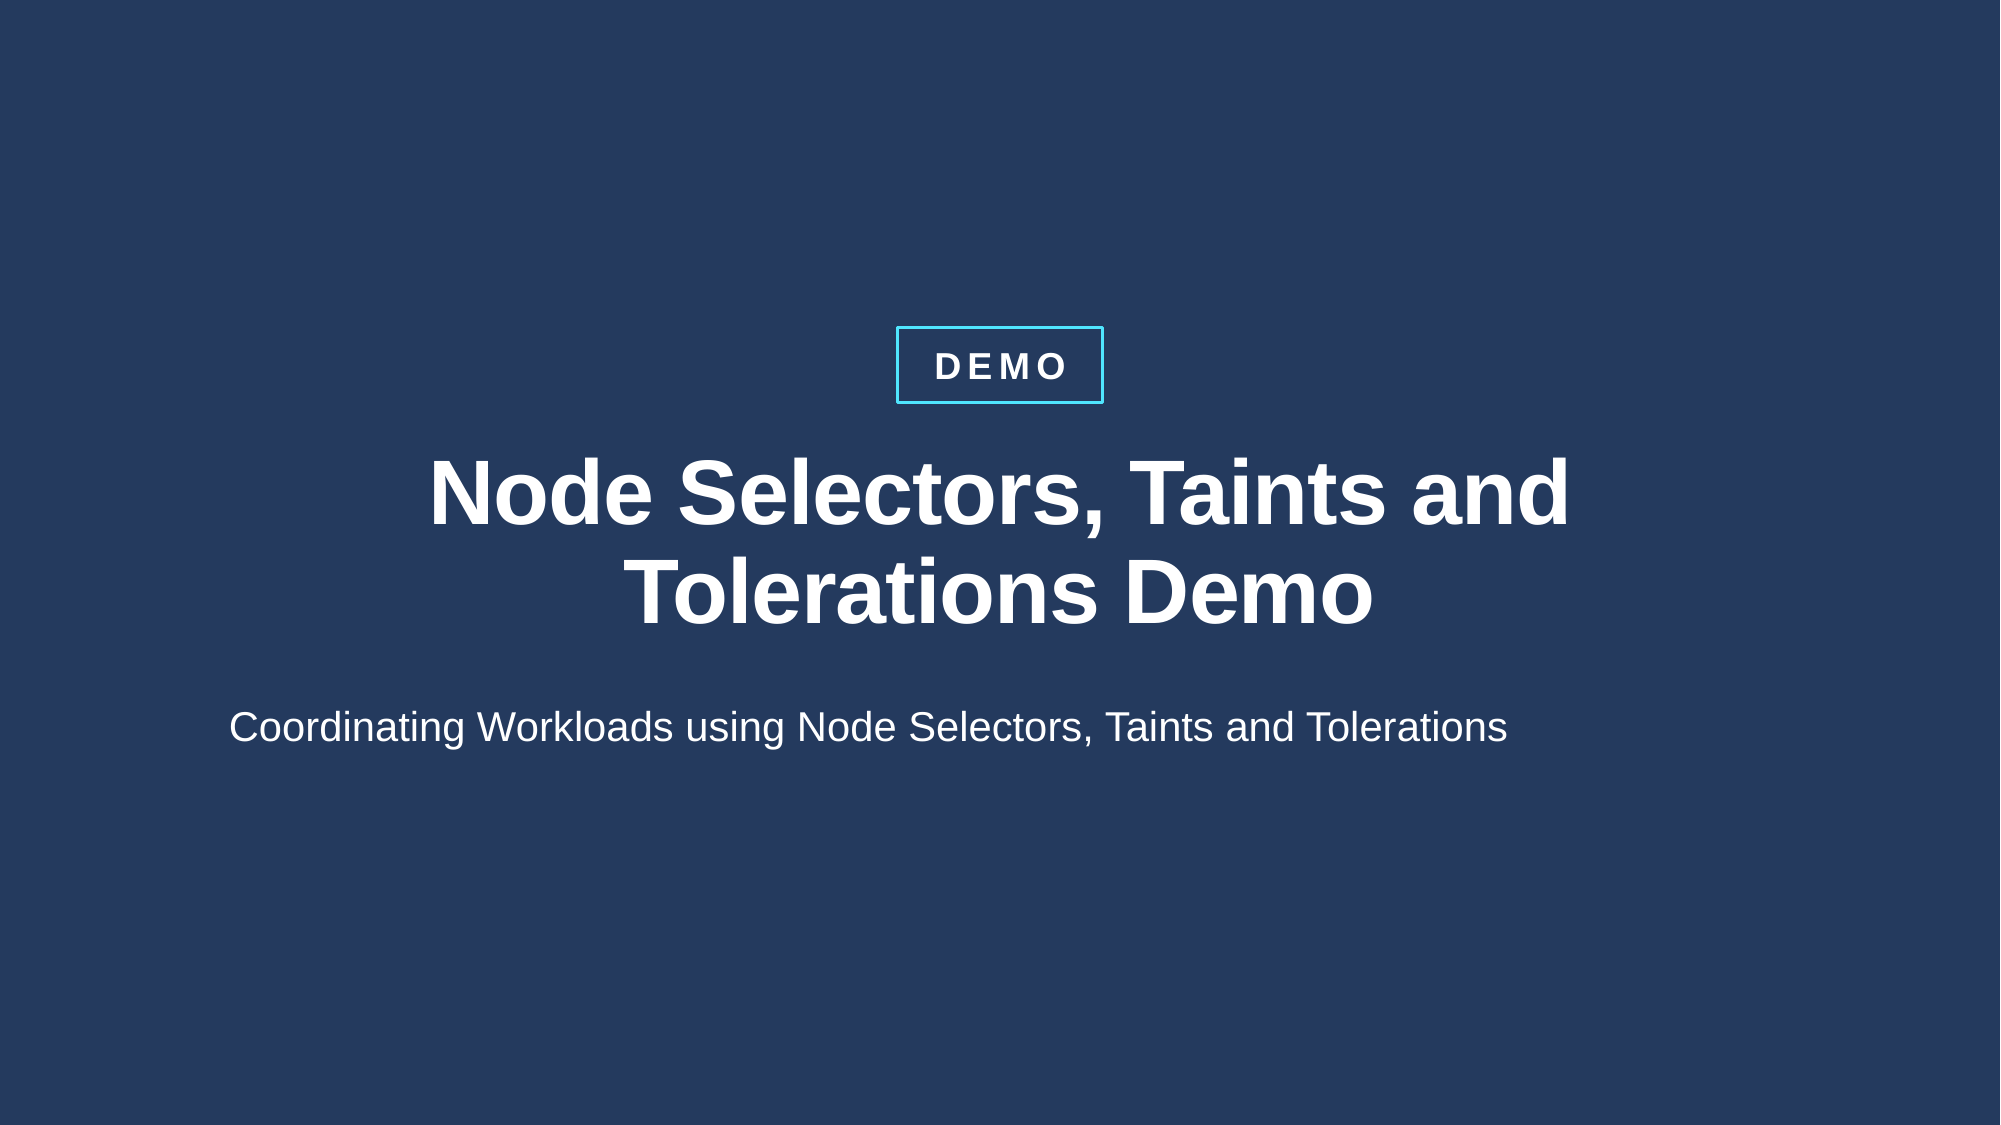

# Node Selectors, Taints and Tolerations Demo
Coordinating Workloads using Node Selectors, Taints and Tolerations